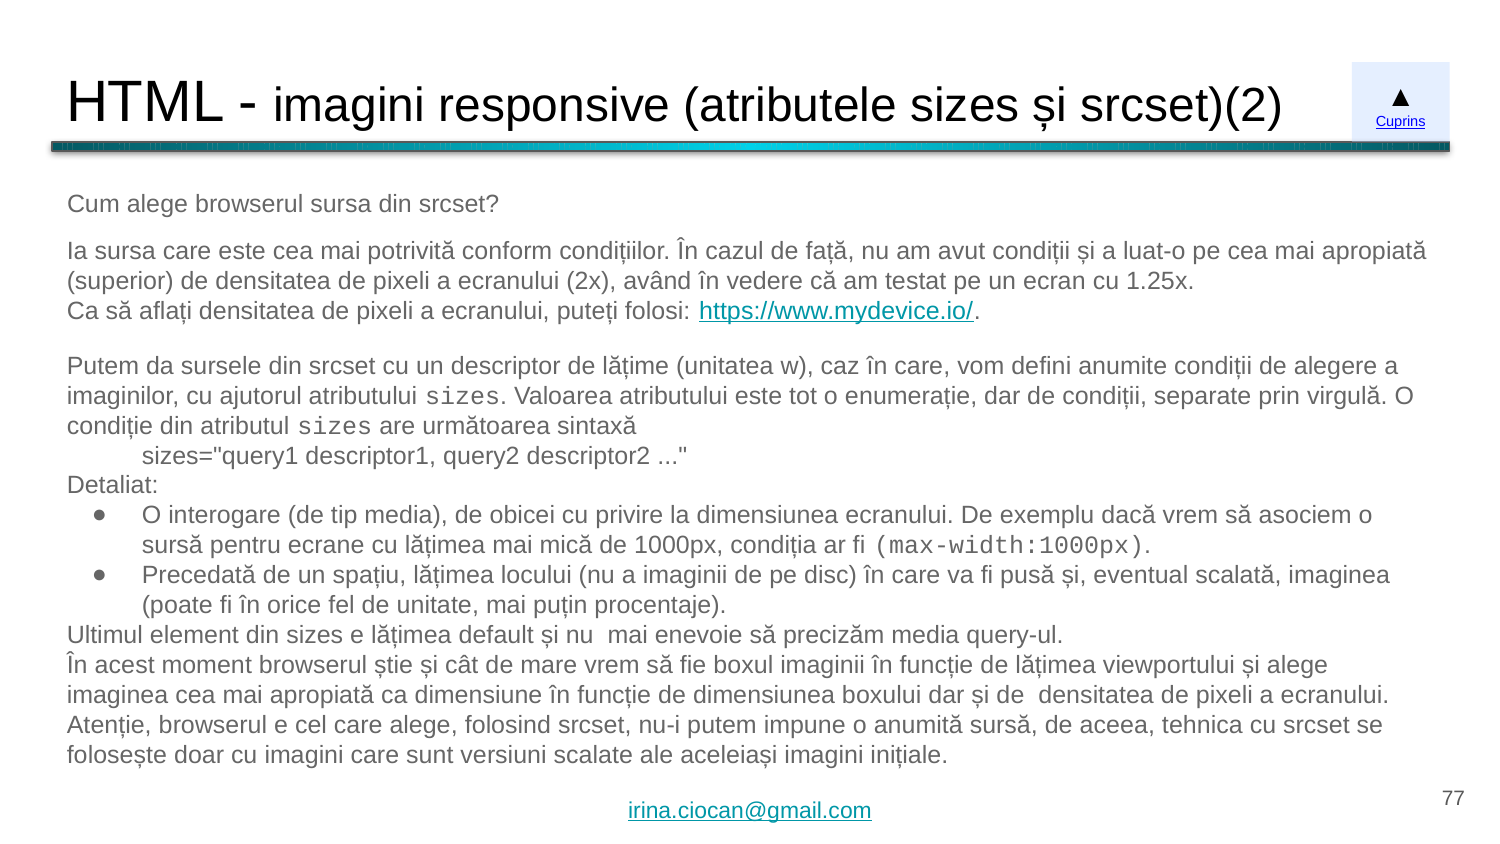

# HTML - imagini responsive (atributele sizes și srcset)(2)

▲
Cuprins

Cum alege browserul sursa din srcset?
Ia sursa care este cea mai potrivită conform condițiilor. În cazul de față, nu am avut condiții și a luat-o pe cea mai apropiată (superior) de densitatea de pixeli a ecranului (2x), având în vedere că am testat pe un ecran cu 1.25x.
Ca să aflați densitatea de pixeli a ecranului, puteți folosi: https://www.mydevice.io/.

Putem da sursele din srcset cu un descriptor de lățime (unitatea w), caz în care, vom defini anumite condiții de alegere a imaginilor, cu ajutorul atributului sizes. Valoarea atributului este tot o enumerație, dar de condiții, separate prin virgulă. O condiție din atributul sizes are următoarea sintaxă
sizes="query1 descriptor1, query2 descriptor2 ..."
Detaliat:
O interogare (de tip media), de obicei cu privire la dimensiunea ecranului. De exemplu dacă vrem să asociem o sursă pentru ecrane cu lățimea mai mică de 1000px, condiția ar fi (max-width:1000px).
Precedată de un spațiu, lățimea locului (nu a imaginii de pe disc) în care va fi pusă și, eventual scalată, imaginea (poate fi în orice fel de unitate, mai puțin procentaje).
Ultimul element din sizes e lățimea default și nu  mai enevoie să precizăm media query-ul.
În acest moment browserul știe și cât de mare vrem să fie boxul imaginii în funcție de lățimea viewportului și alege imaginea cea mai apropiată ca dimensiune în funcție de dimensiunea boxului dar și de  densitatea de pixeli a ecranului. Atenție, browserul e cel care alege, folosind srcset, nu-i putem impune o anumită sursă, de aceea, tehnica cu srcset se folosește doar cu imagini care sunt versiuni scalate ale aceleiași imagini inițiale.

77
irina.ciocan@gmail.com